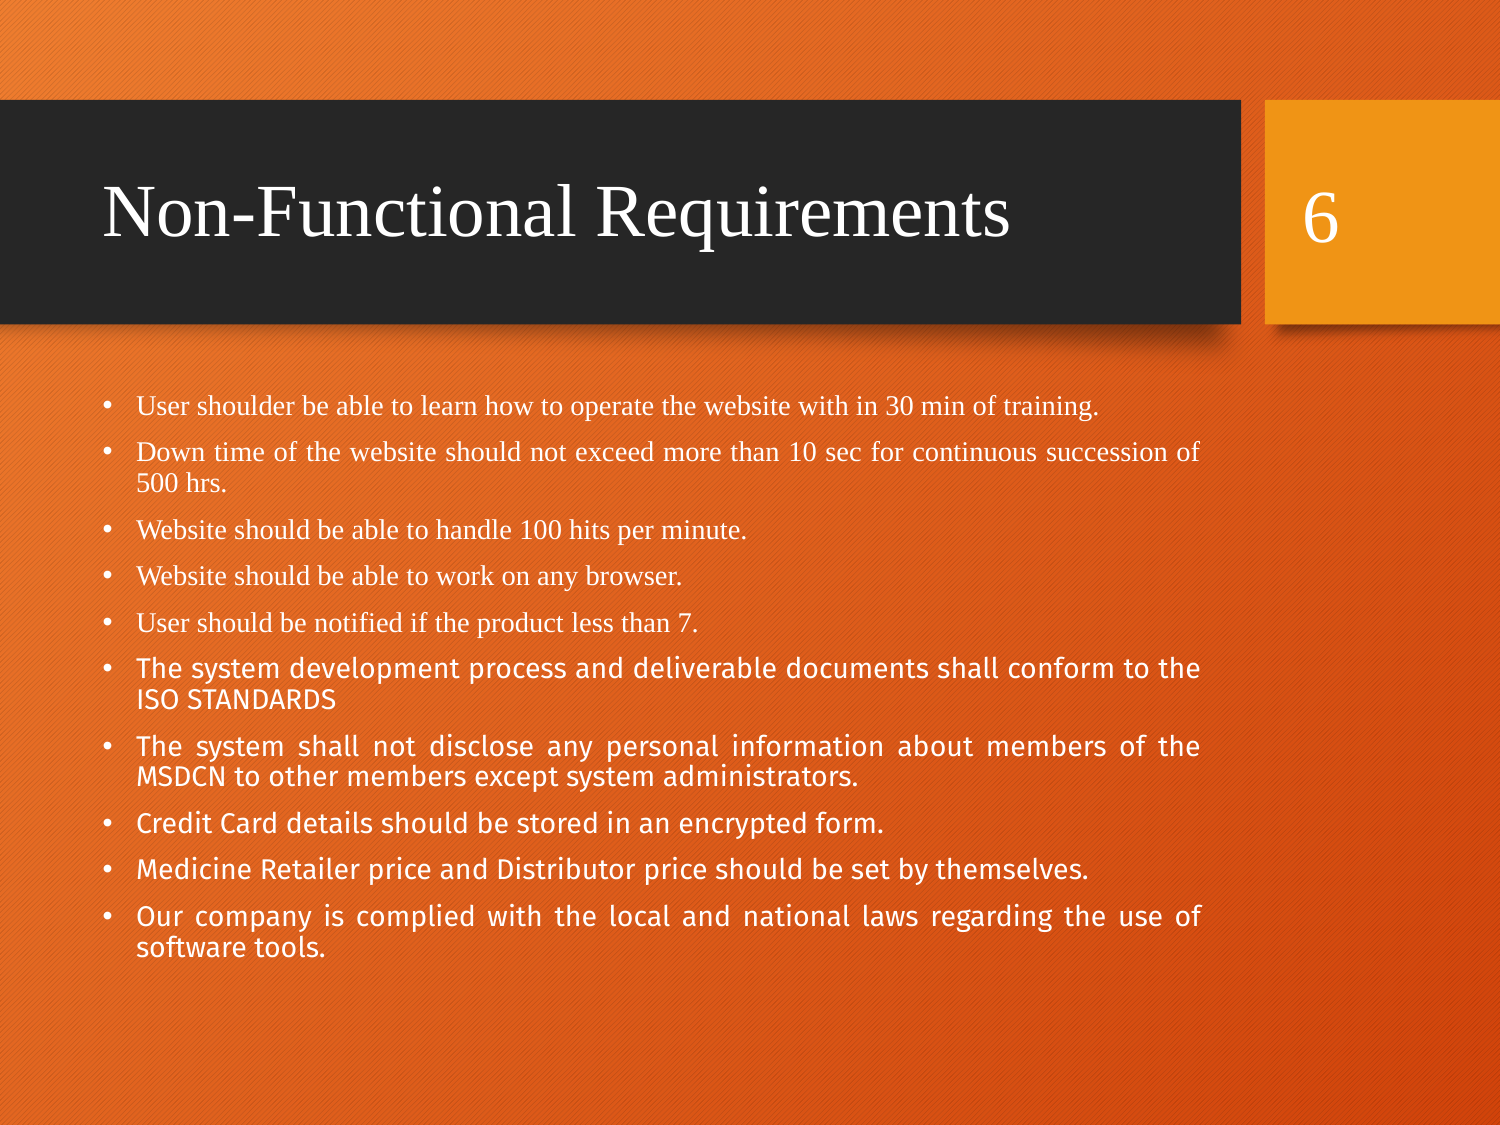

# Non-Functional Requirements
6
User shoulder be able to learn how to operate the website with in 30 min of training.
Down time of the website should not exceed more than 10 sec for continuous succession of 500 hrs.
Website should be able to handle 100 hits per minute.
Website should be able to work on any browser.
User should be notified if the product less than 7.
The system development process and deliverable documents shall conform to the ISO STANDARDS
The system shall not disclose any personal information about members of the MSDCN to other members except system administrators.
Credit Card details should be stored in an encrypted form.
Medicine Retailer price and Distributor price should be set by themselves.
Our company is complied with the local and national laws regarding the use of software tools.